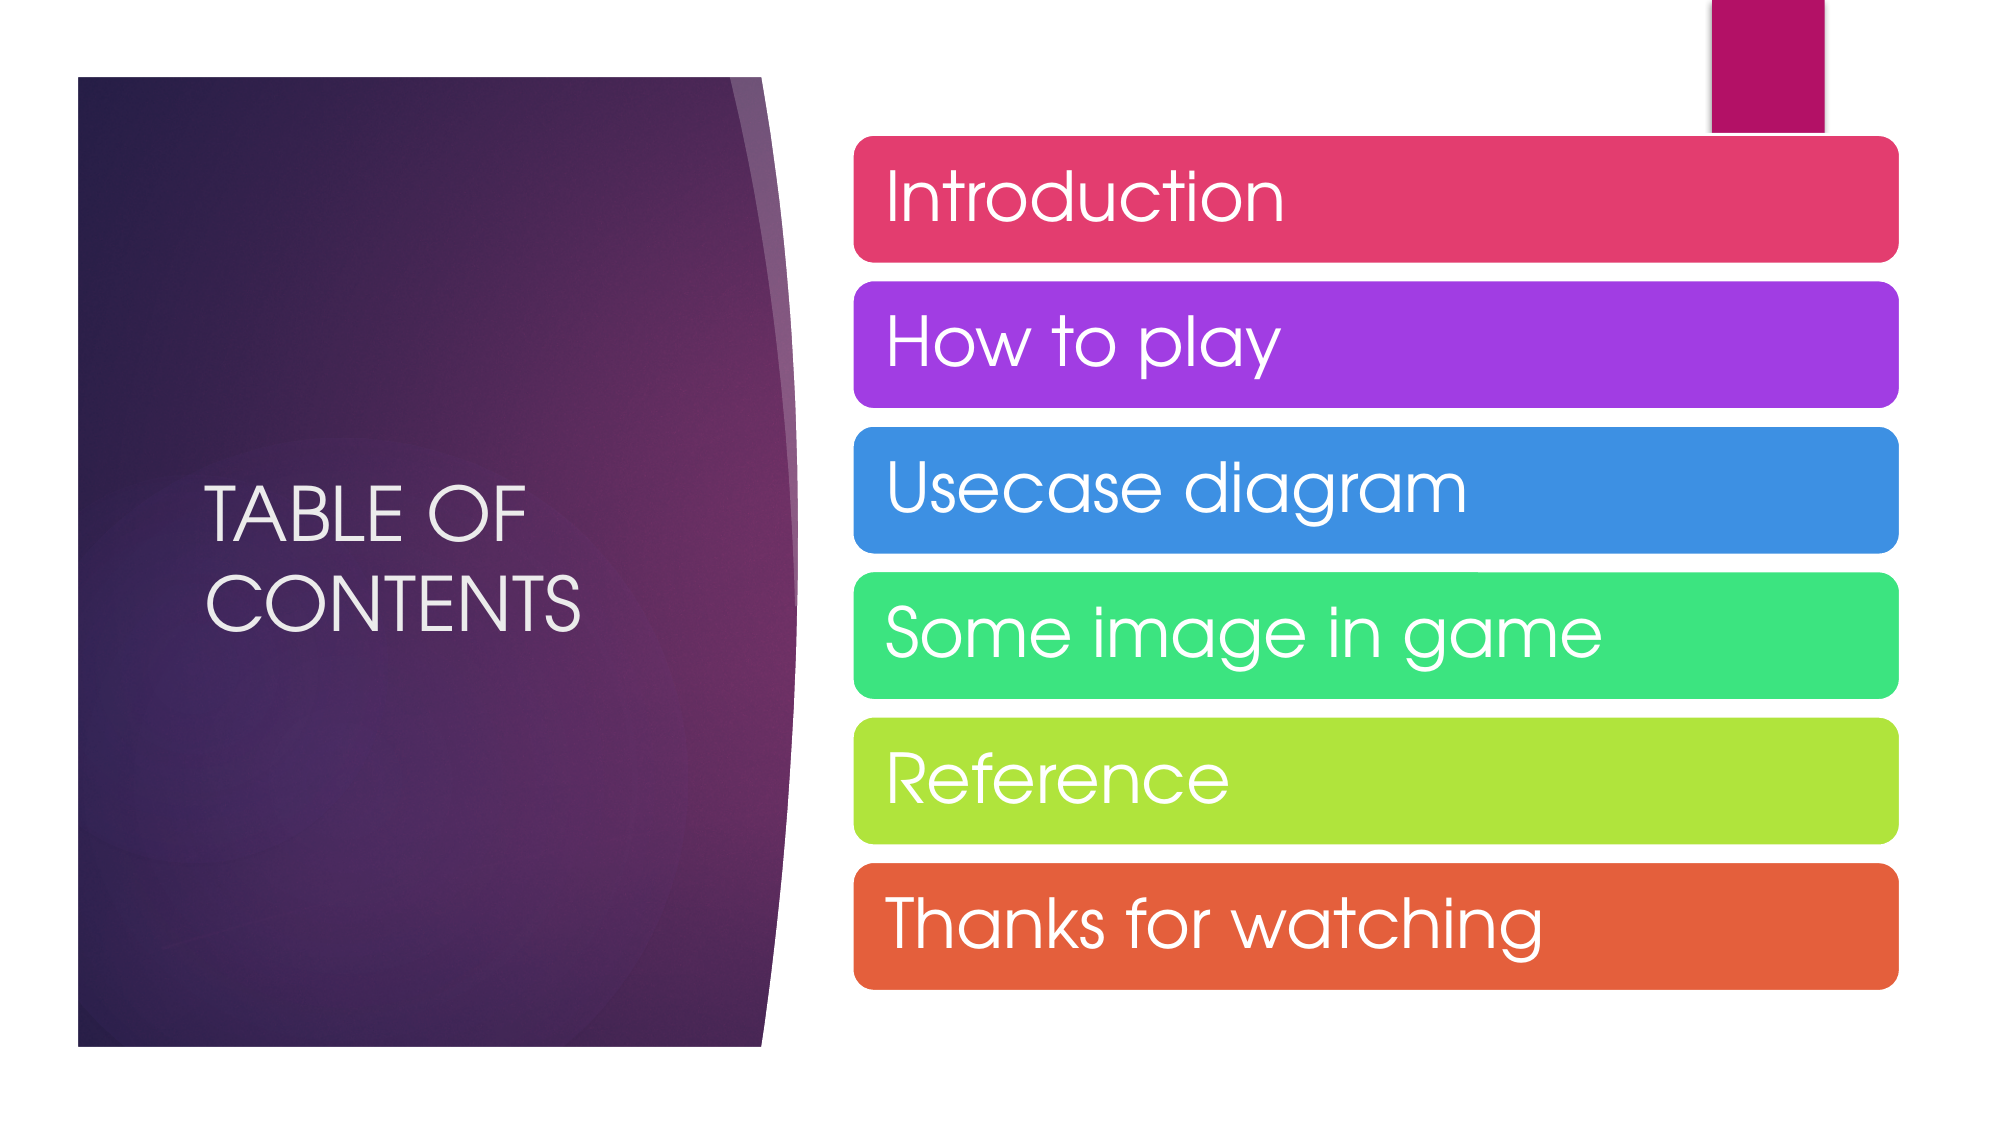

Introduction
How to play
Usecase diagram
Some image in game
Reference
Thanks for watching
# TABLE OF CONTENTS